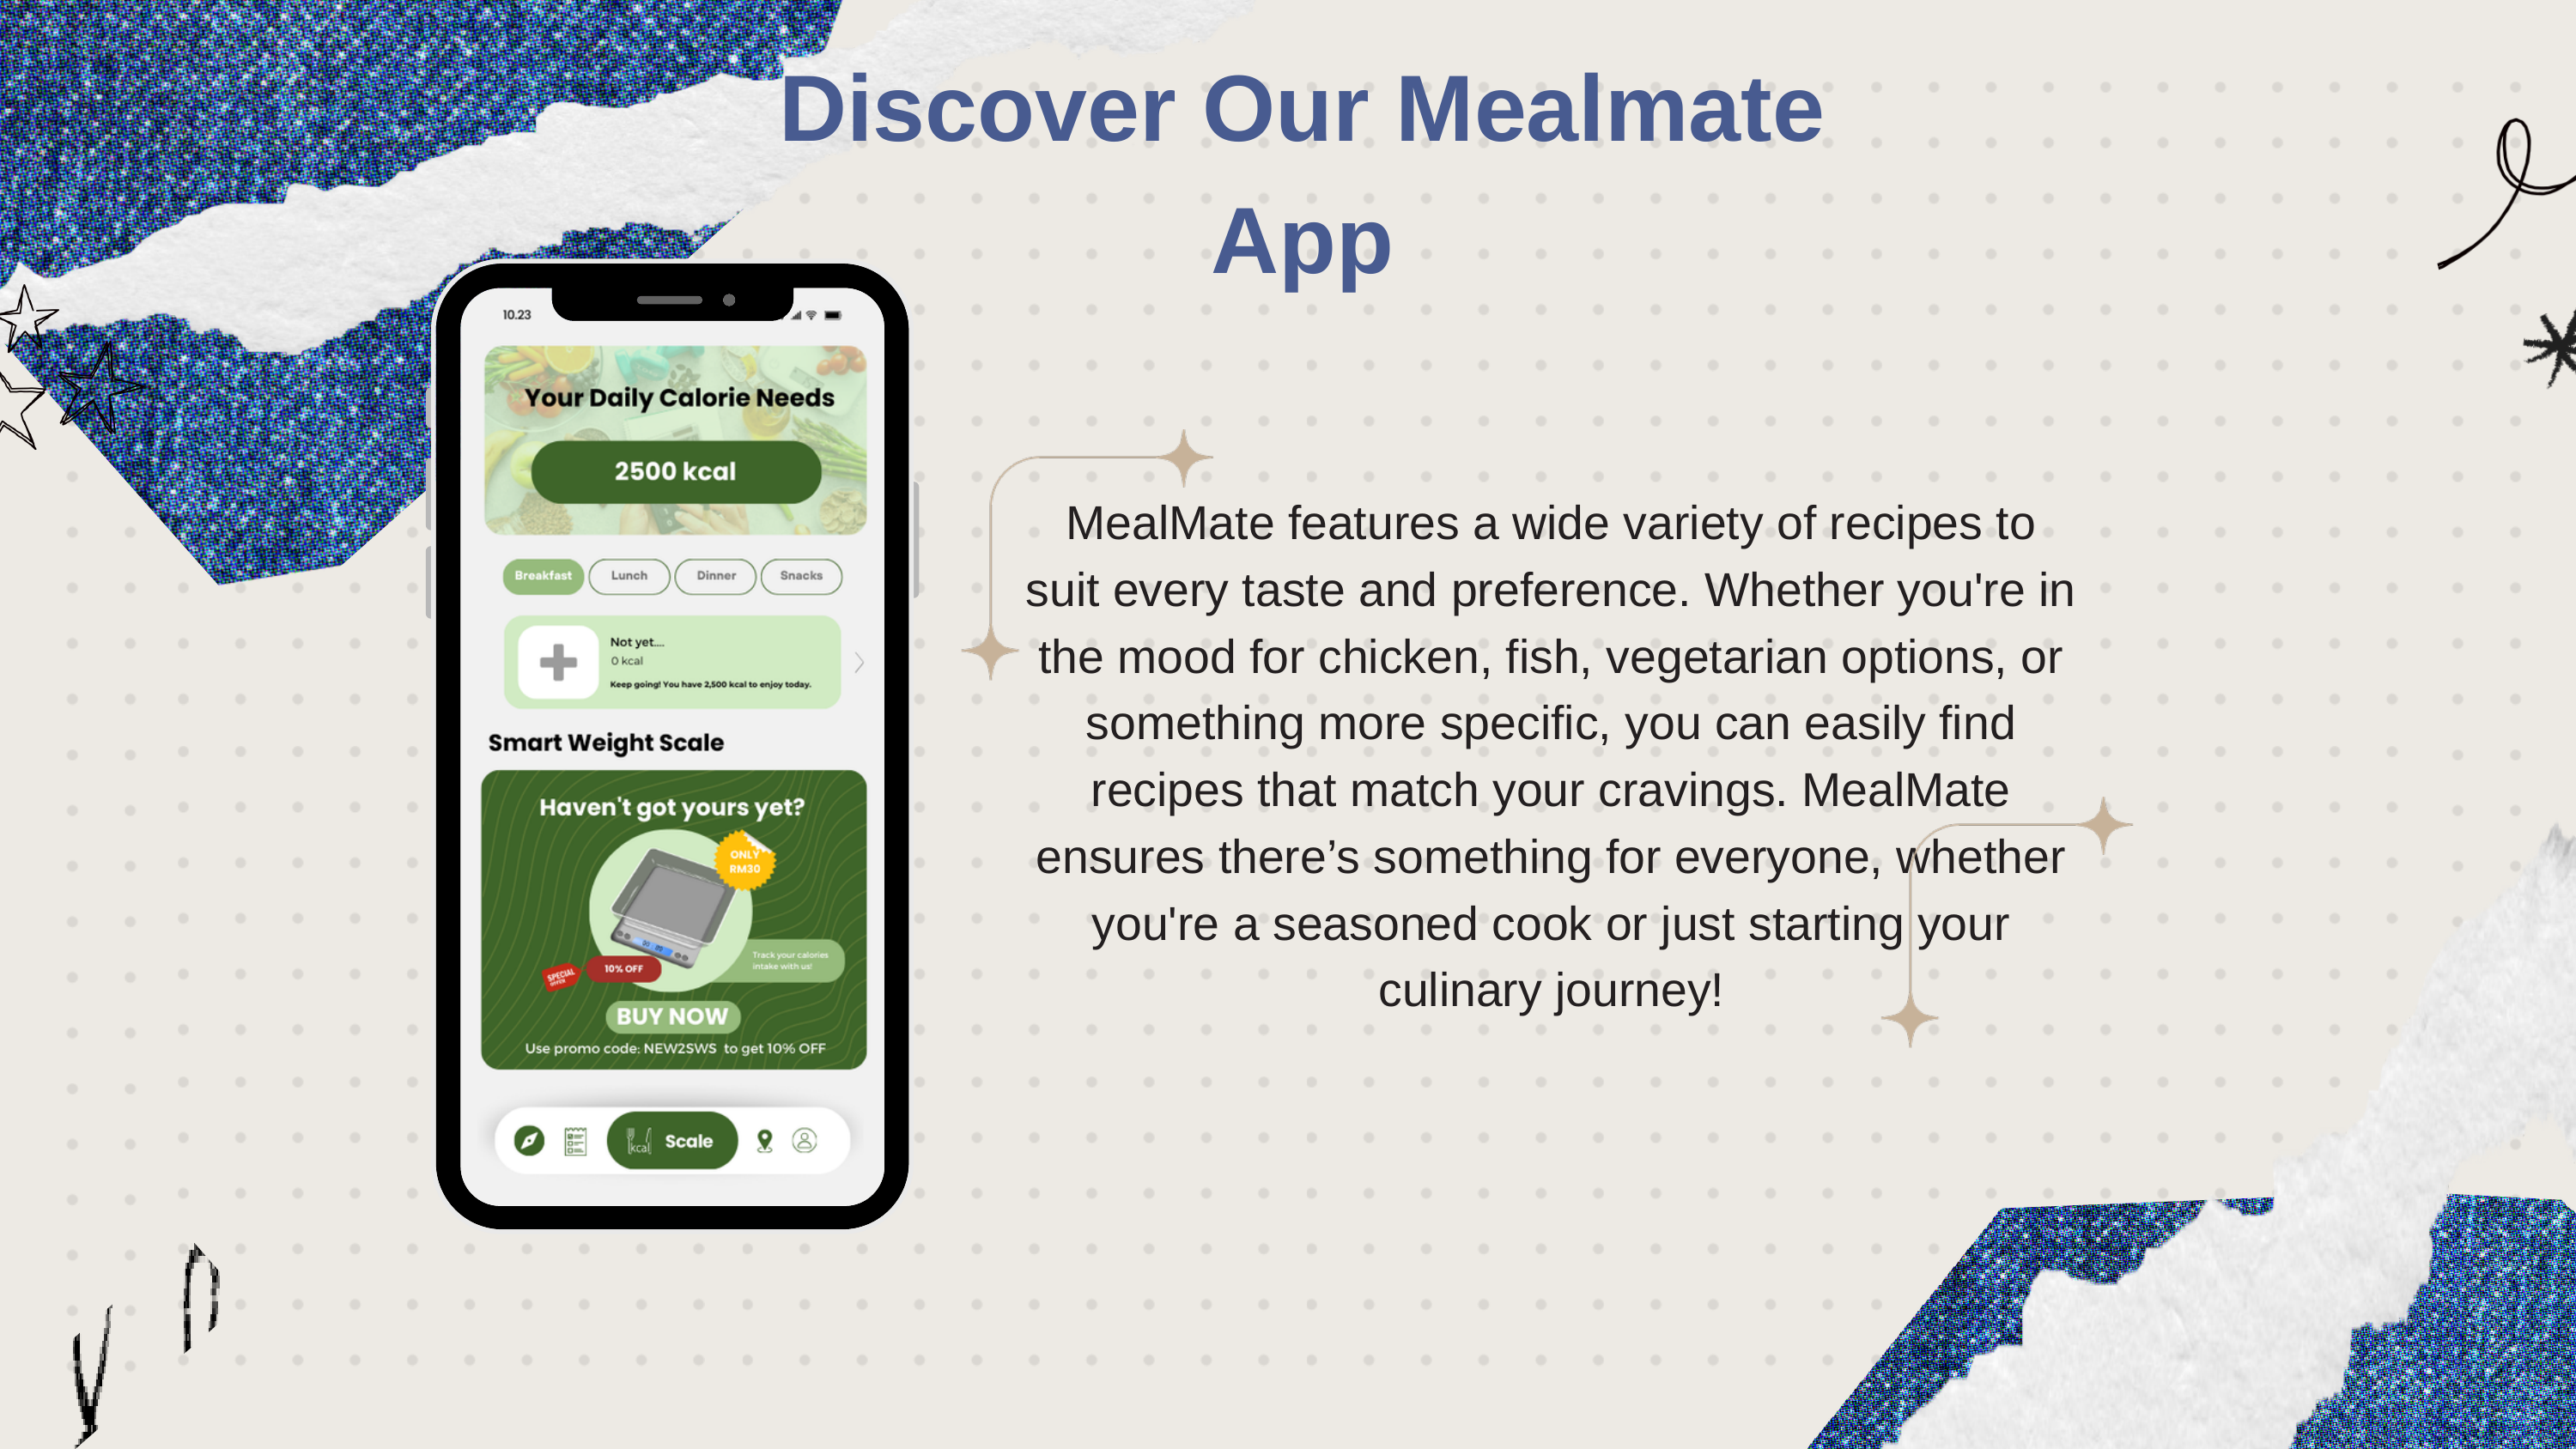

Discover Our Mealmate App

MealMate features a wide variety of recipes to suit every taste and preference. Whether you're in the mood for chicken, fish, vegetarian options, or something more specific, you can easily find recipes that match your cravings. MealMate ensures there’s something for everyone, whether you're a seasoned cook or just starting your culinary journey!